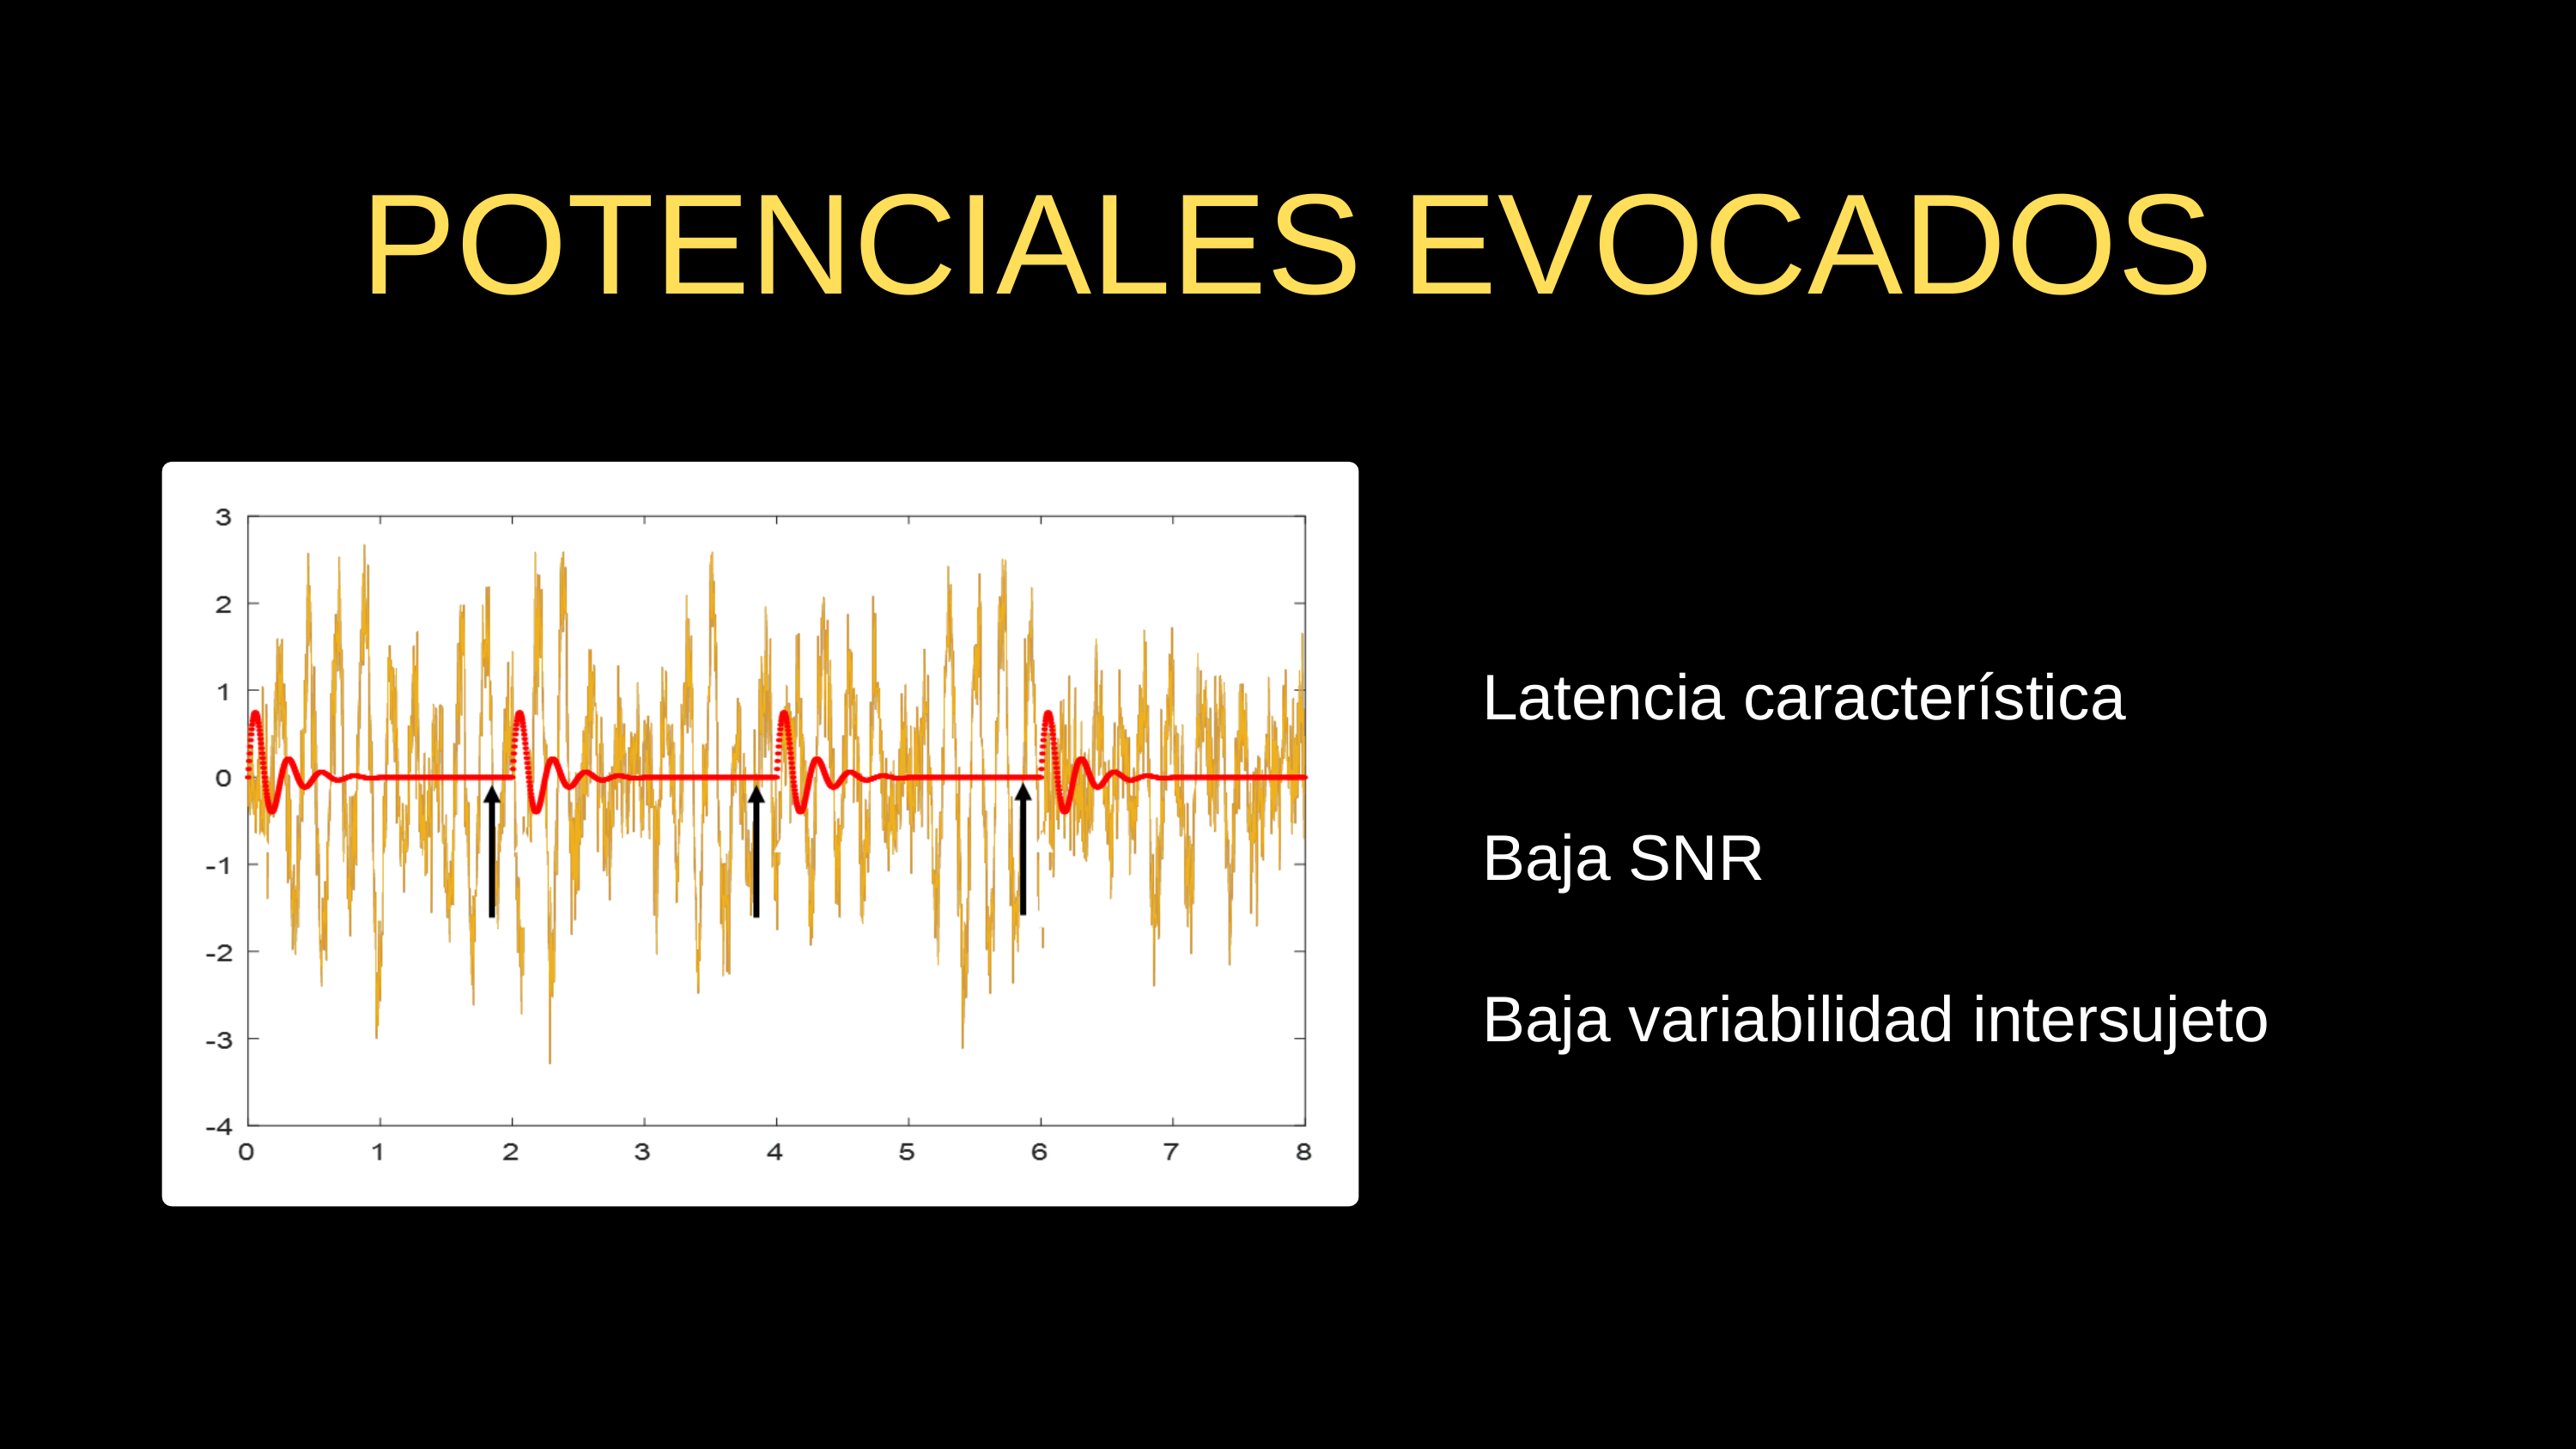

POTENCIALES EVOCADOS

Latencia característica
Baja SNR
Baja variabilidad intersujeto